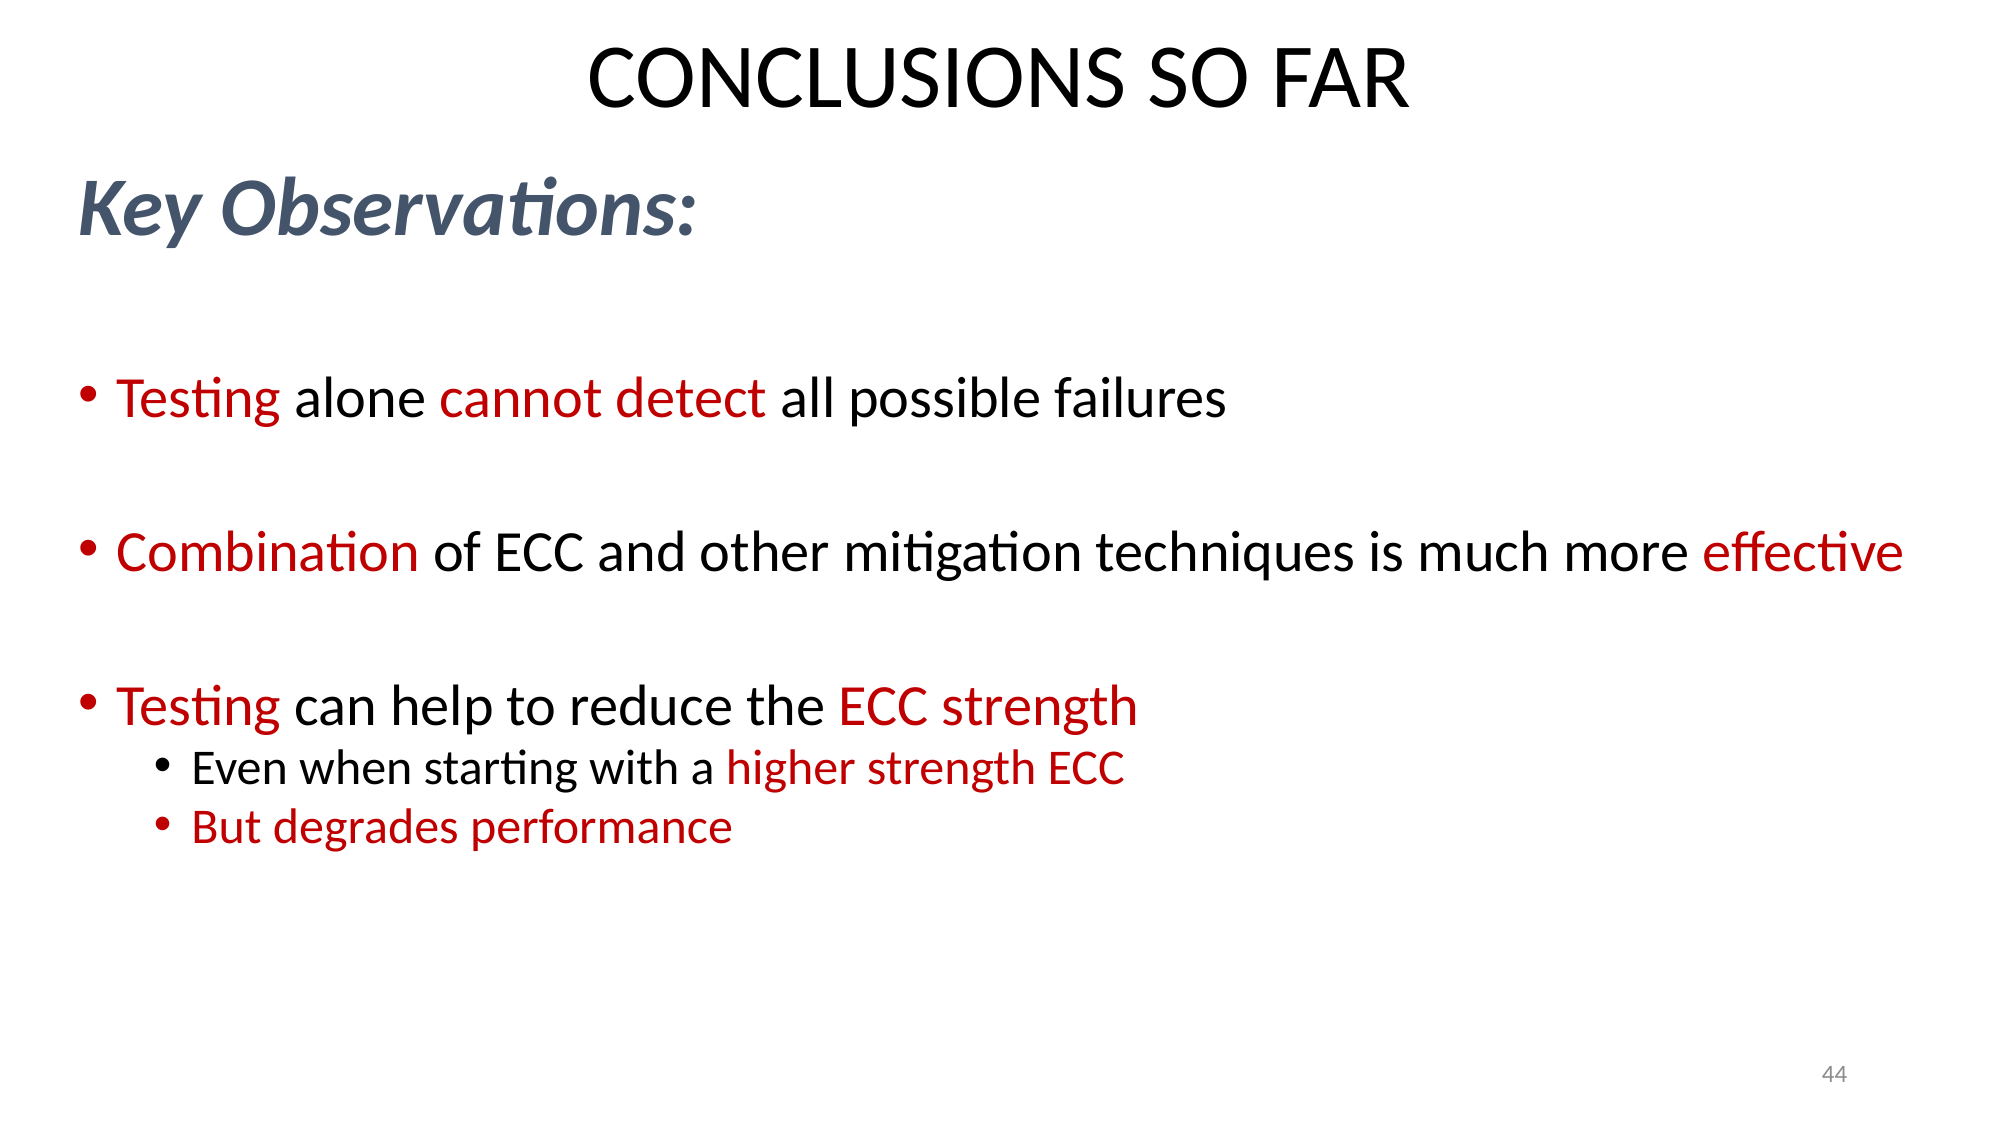

# CONCLUSIONS SO FAR
Key Observations:

Testing alone cannot detect all possible failures

Combination of ECC and other mitigation techniques is much more effective

Testing can help to reduce the ECC strength
Even when starting with a higher strength ECC
But degrades performance

44